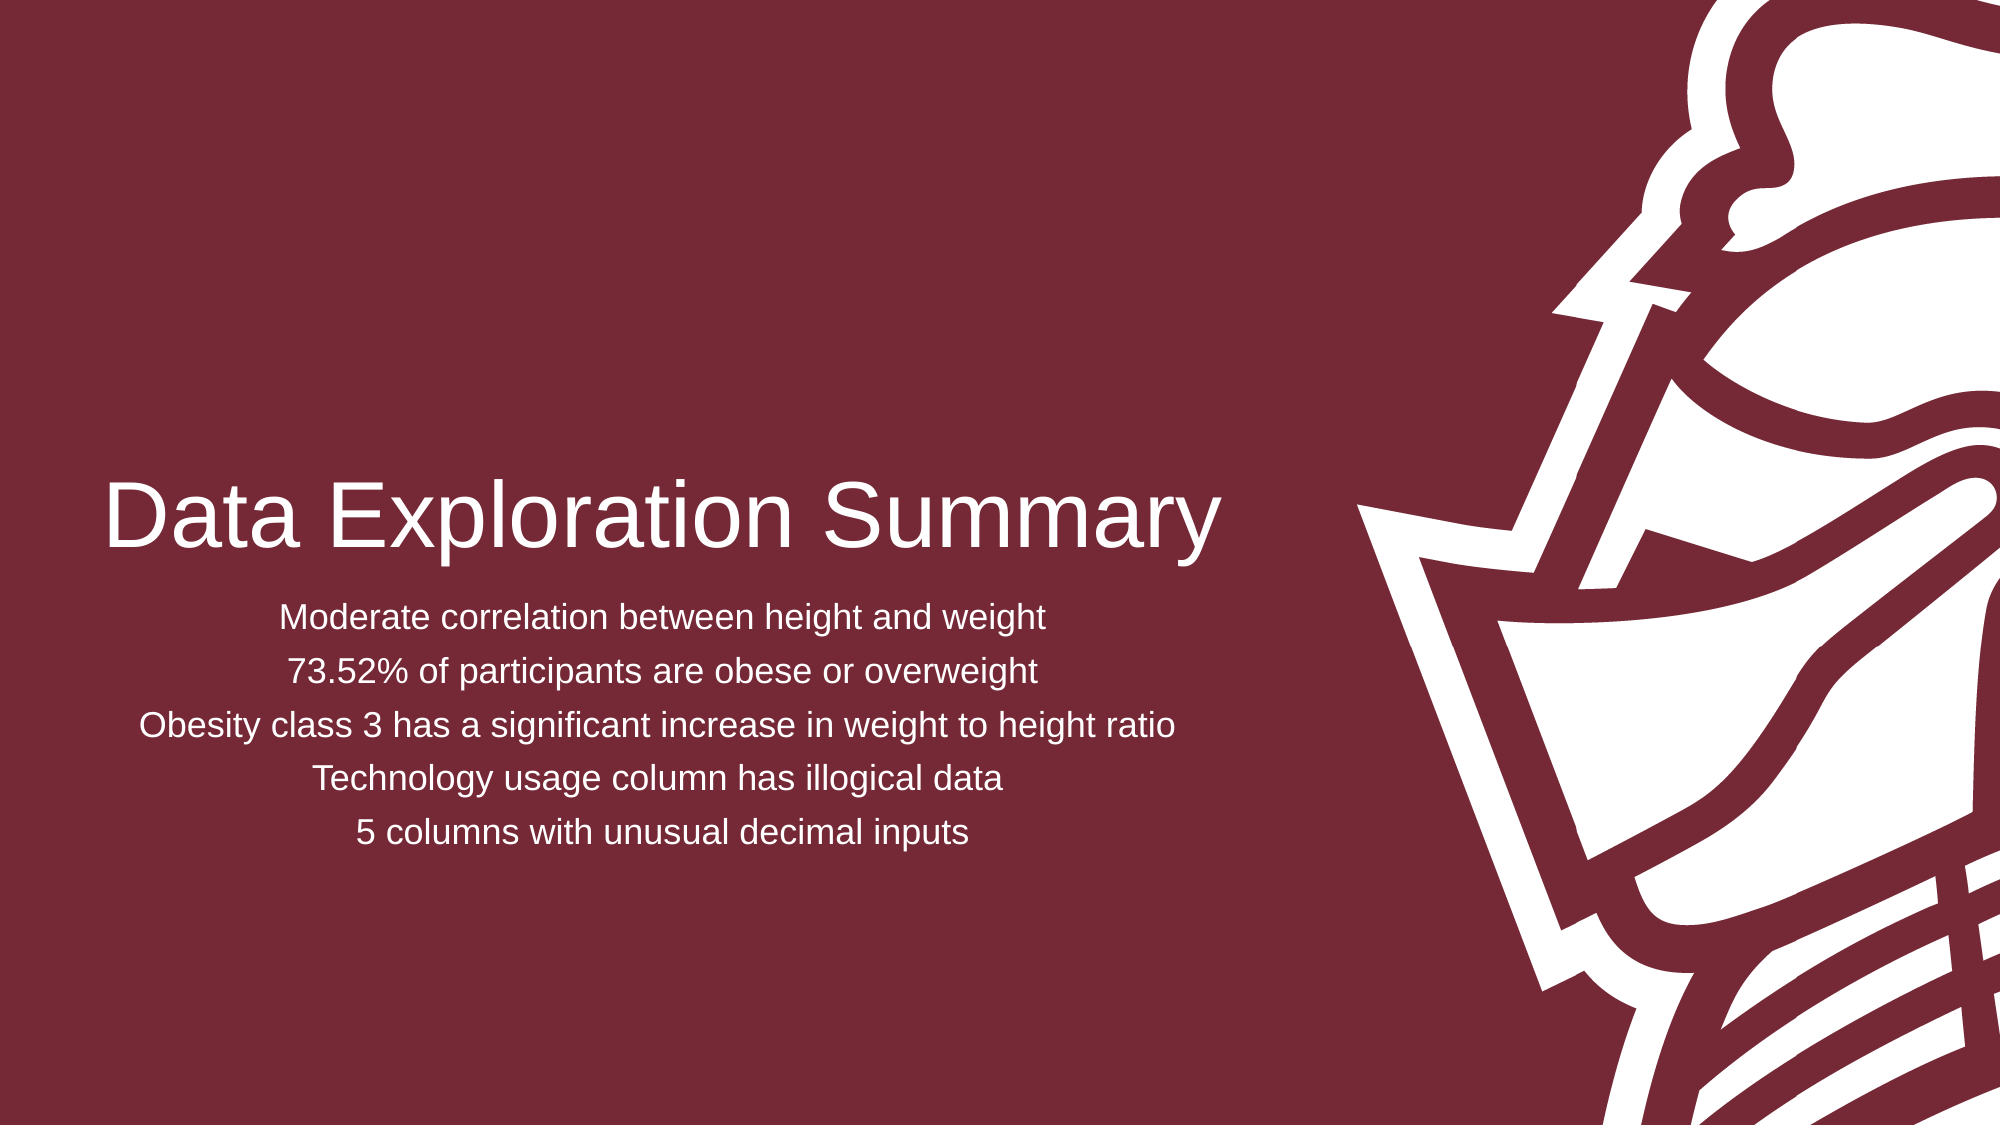

# Data Exploration Summary
Moderate correlation between height and weight
73.52% of participants are obese or overweight
Obesity class 3 has a significant increase in weight to height ratio
Technology usage column has illogical data
5 columns with unusual decimal inputs